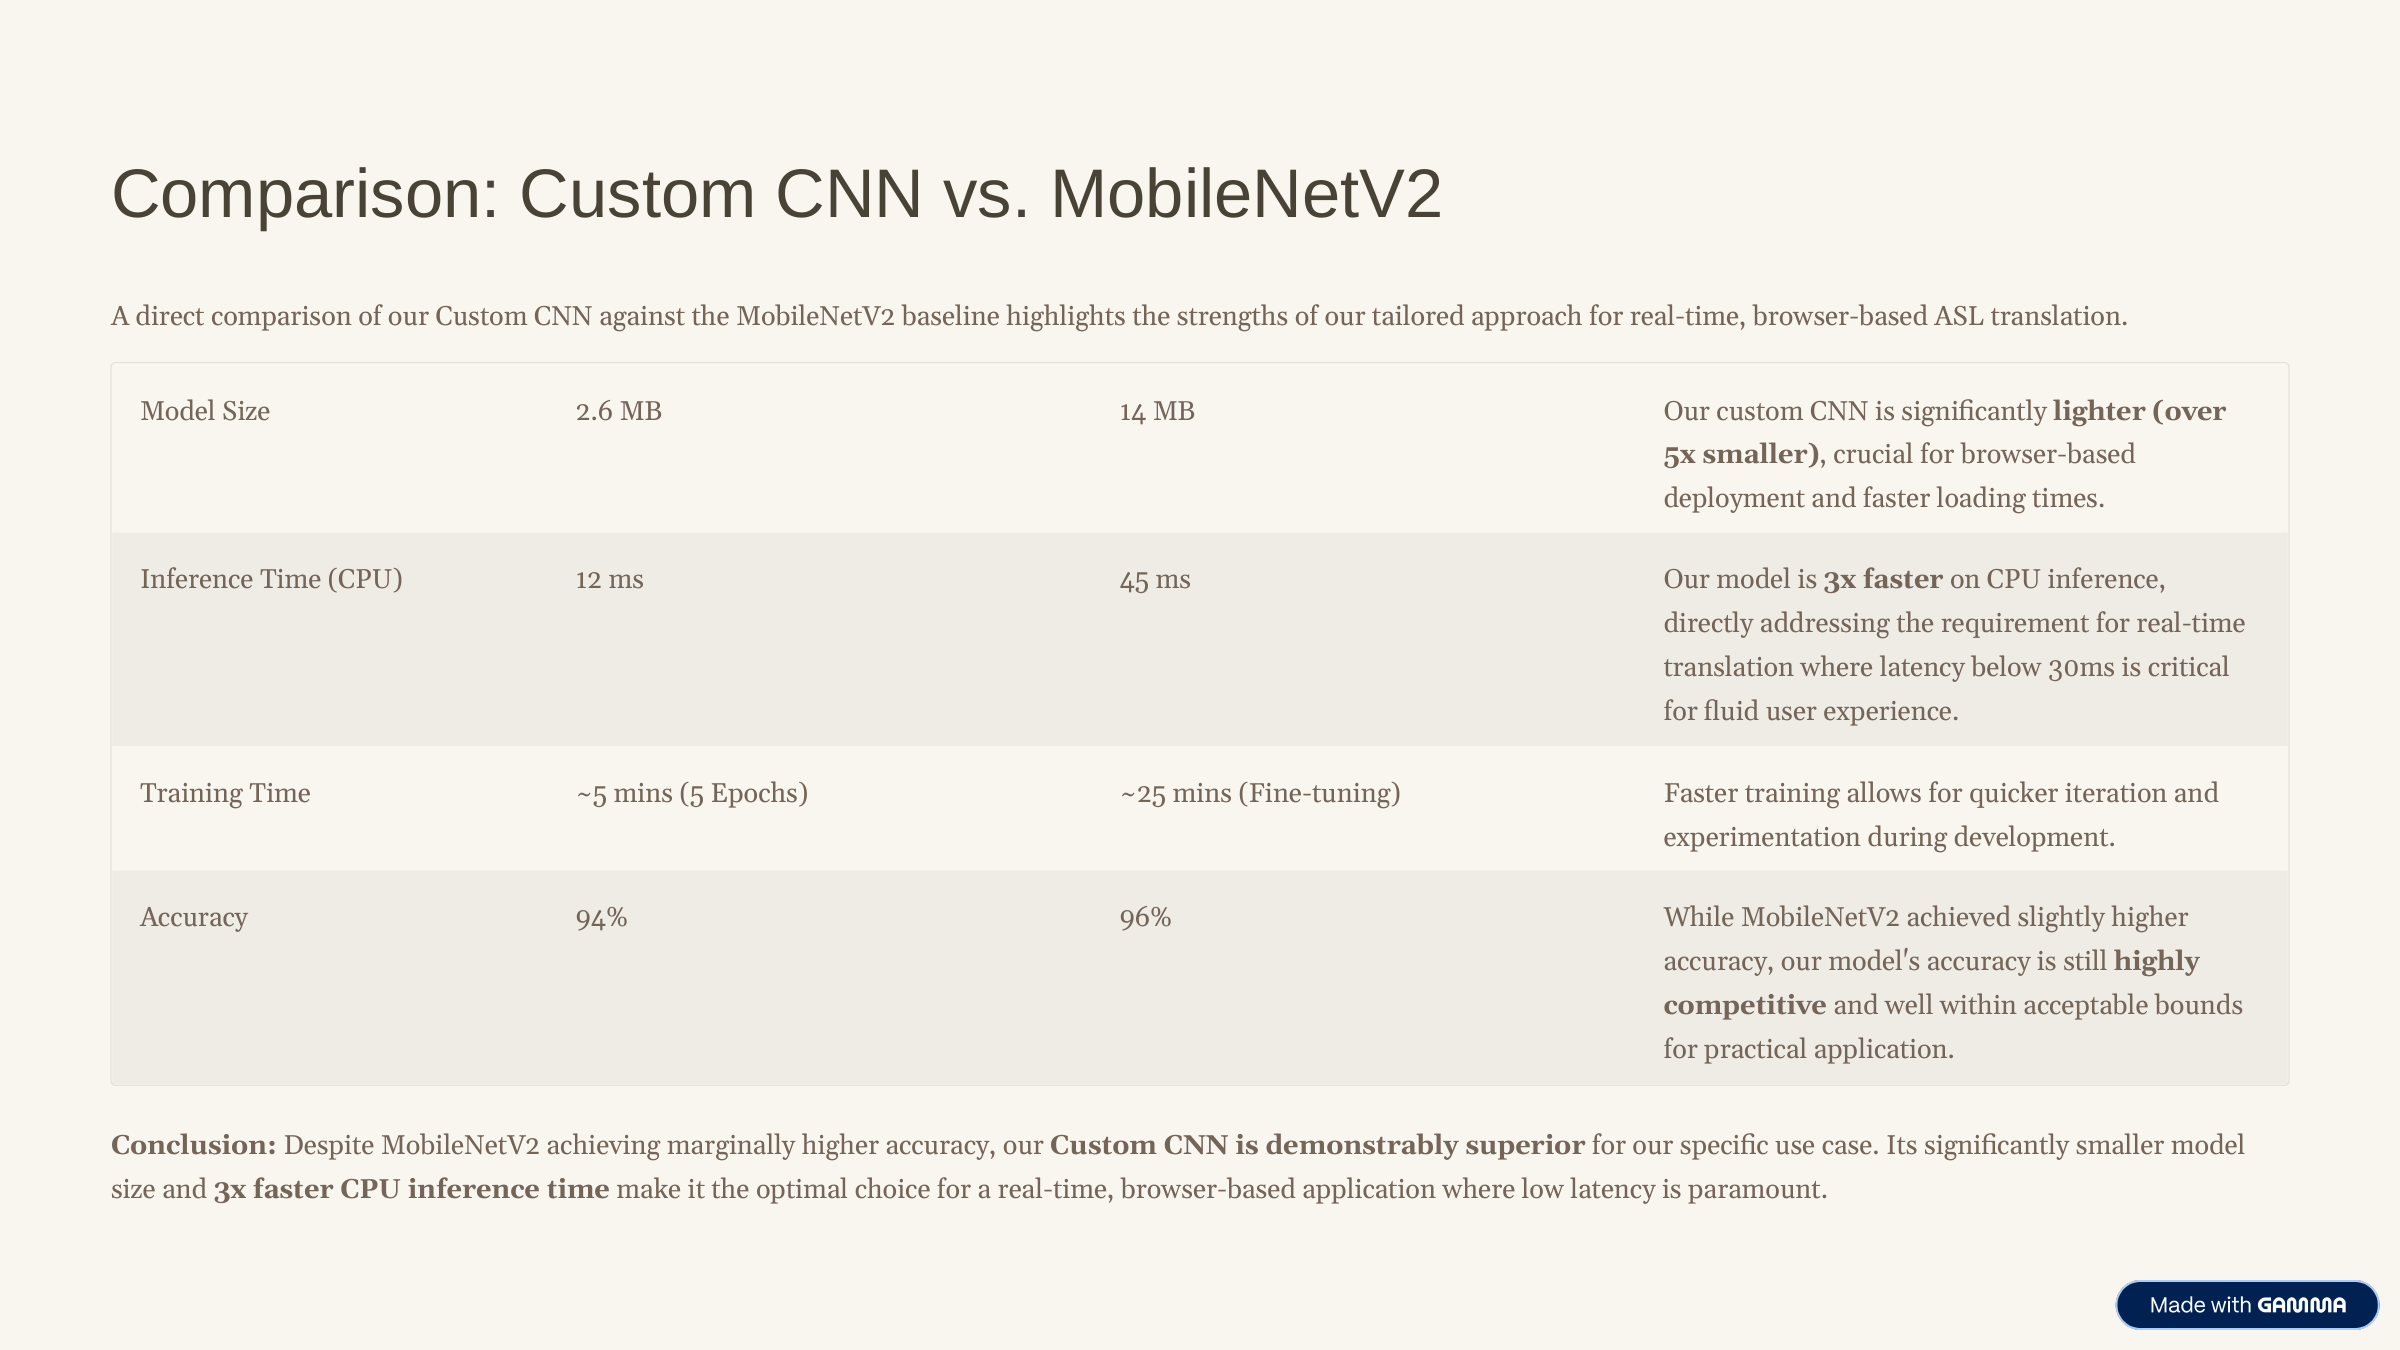

Comparison: Custom CNN vs. MobileNetV2
A direct comparison of our Custom CNN against the MobileNetV2 baseline highlights the strengths of our tailored approach for real-time, browser-based ASL translation.

Model Size
2.6 MB
14 MB
Our custom CNN is significantly lighter (over 5x smaller), crucial for browser-based deployment and faster loading times.

Inference Time (CPU)
12 ms
45 ms
Our model is 3x faster on CPU inference, directly addressing the requirement for real-time translation where latency below 30ms is critical for fluid user experience.

Training Time
~5 mins (5 Epochs)
~25 mins (Fine-tuning)
Faster training allows for quicker iteration and experimentation during development.

Accuracy
94%
96%
While MobileNetV2 achieved slightly higher accuracy, our model's accuracy is still highly competitive and well within acceptable bounds for practical application.
Conclusion: Despite MobileNetV2 achieving marginally higher accuracy, our Custom CNN is demonstrably superior for our specific use case. Its significantly smaller model size and 3x faster CPU inference time make it the optimal choice for a real-time, browser-based application where low latency is paramount.